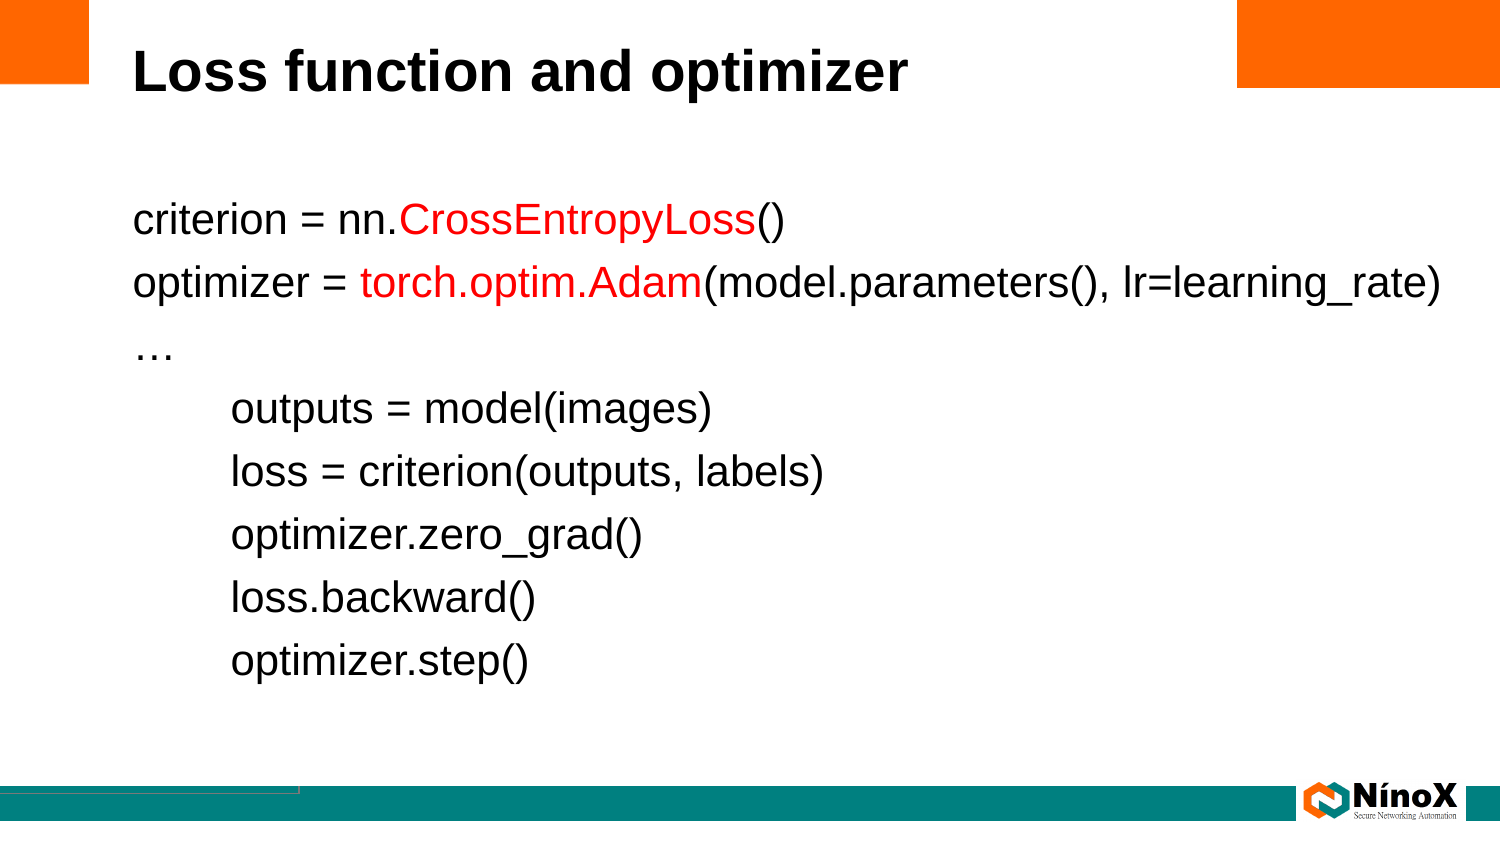

# Loss function and optimizer
criterion = nn.CrossEntropyLoss()
optimizer = torch.optim.Adam(model.parameters(), lr=learning_rate)
…
        outputs = model(images)
        loss = criterion(outputs, labels)
        optimizer.zero_grad()
        loss.backward()
        optimizer.step()